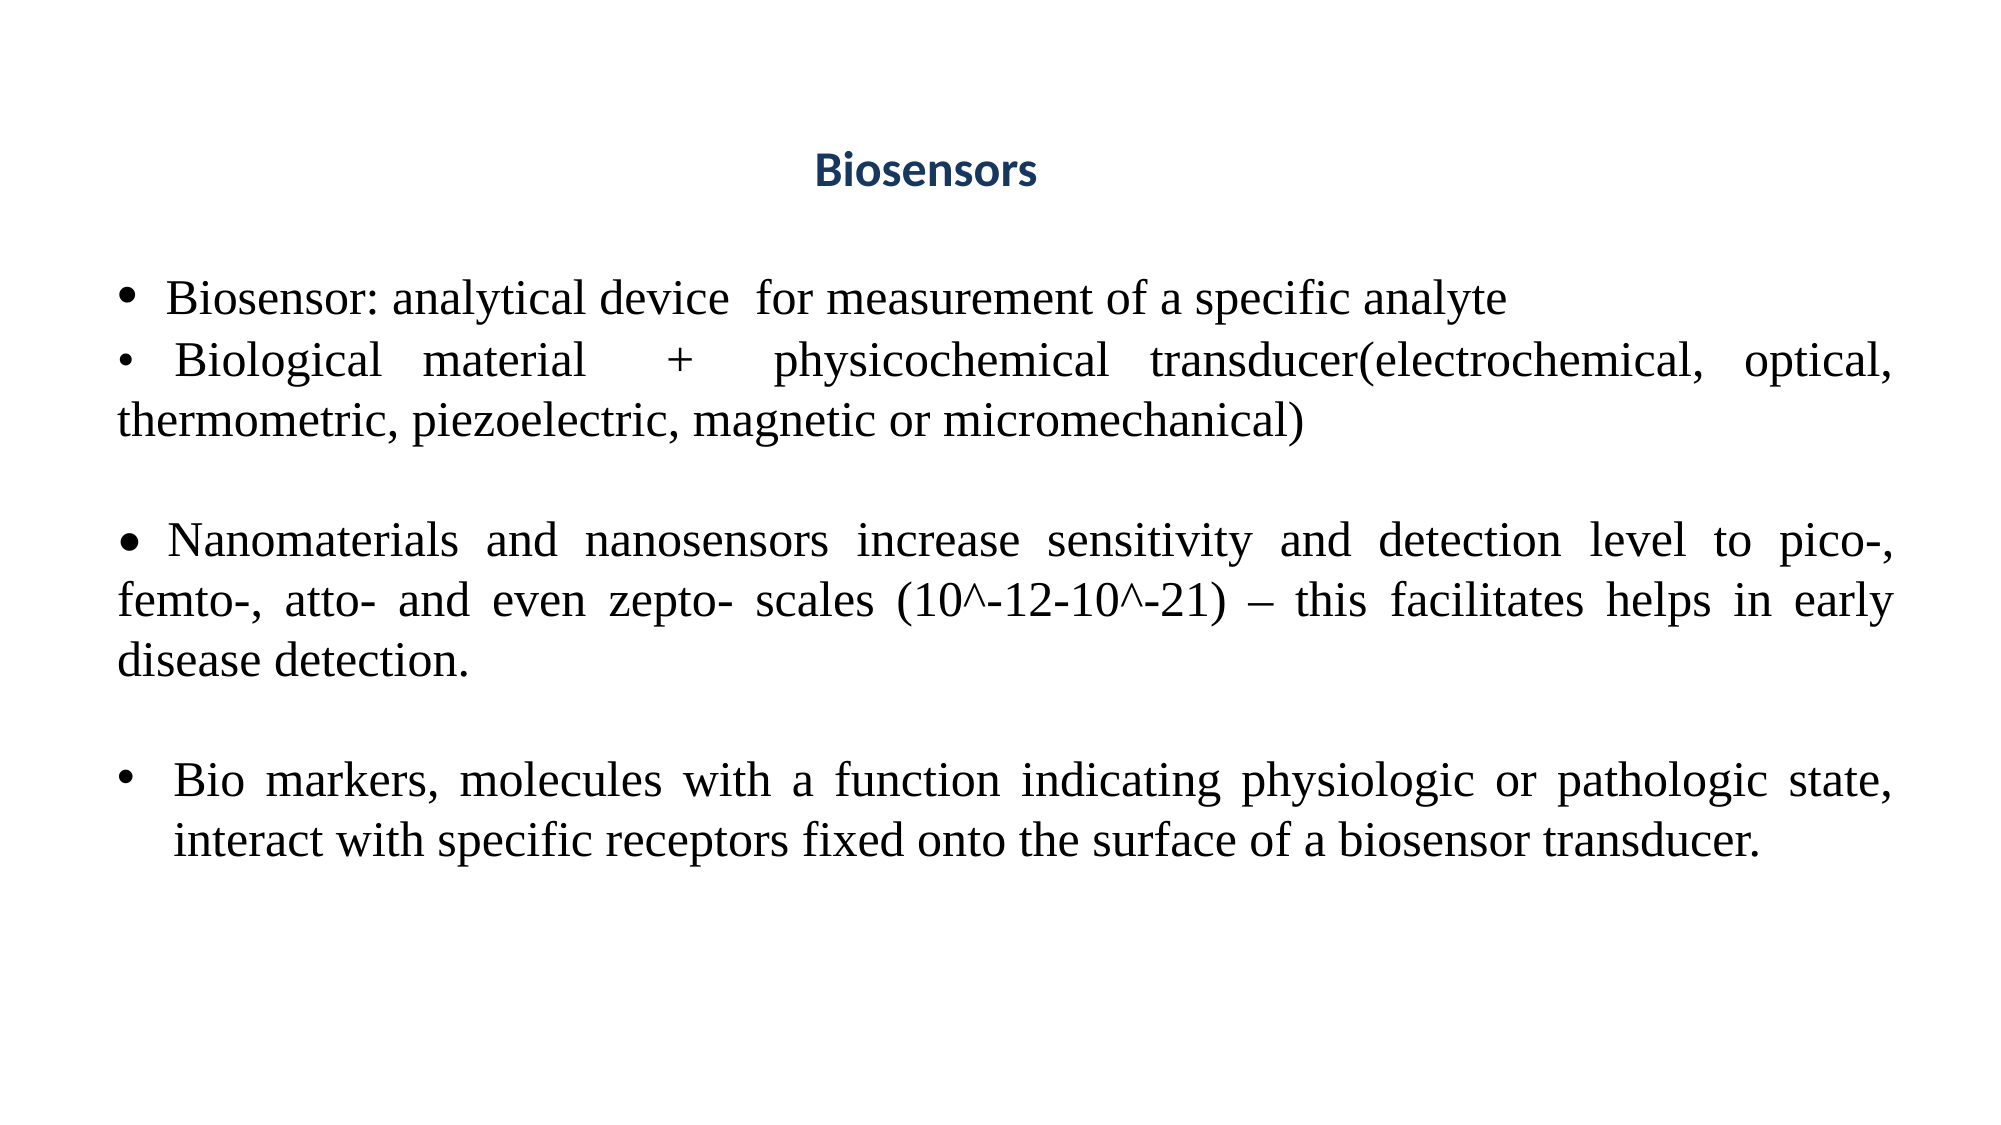

Biosensors

•  Biosensor: analytical device  for measurement of a specific analyte
• Biological material  +  physicochemical transducer(electrochemical, optical, thermometric, piezoelectric, magnetic or micromechanical)

• Nanomaterials and nanosensors increase sensitivity and detection level to pico-, femto-, atto- and even zepto- scales (10^-12-10^-21) – this facilitates helps in early disease detection.

Bio markers, molecules with a function indicating physiologic or pathologic state, interact with specific receptors fixed onto the surface of a biosensor transducer.